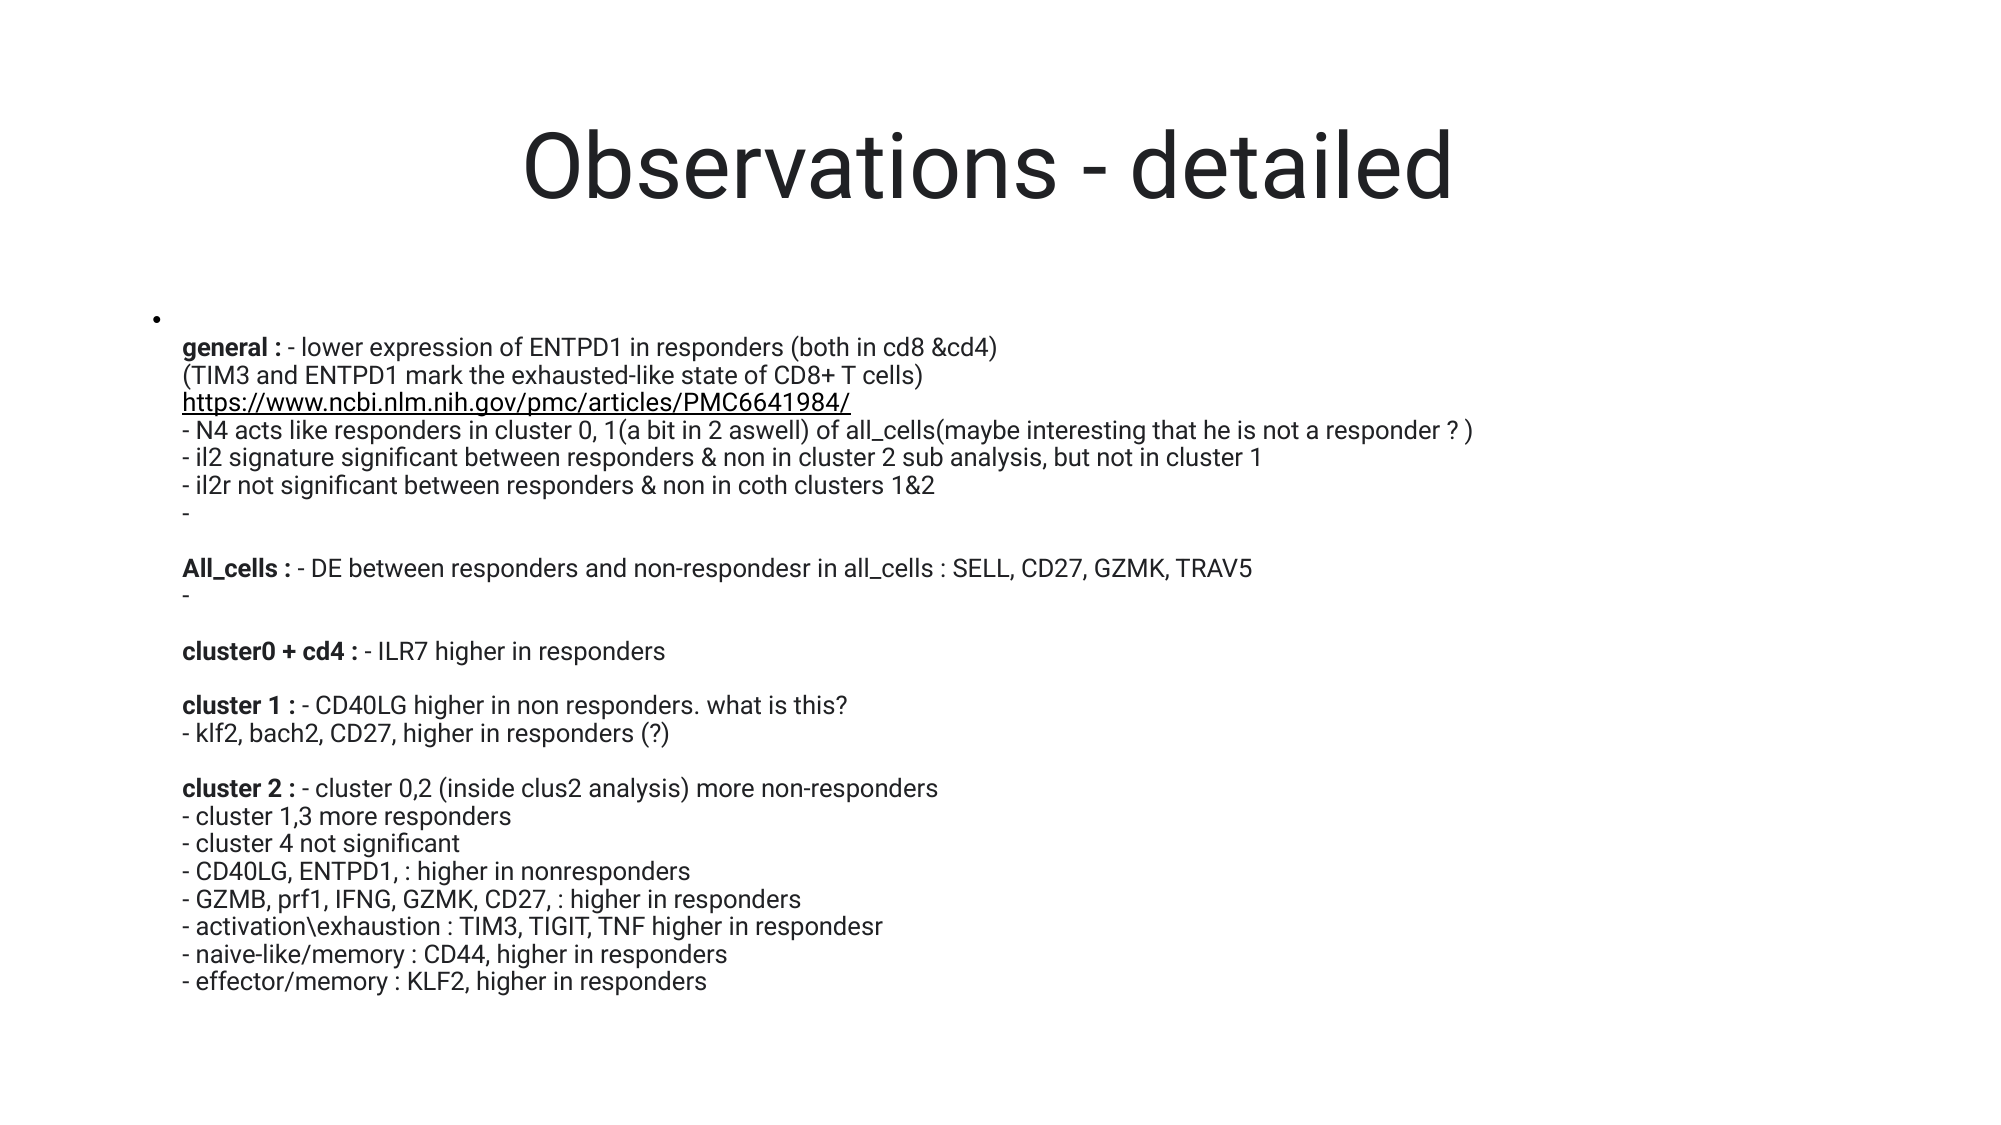

# Observations - detailed
general : - lower expression of ENTPD1 in responders (both in cd8 &cd4)
(TIM3 and ENTPD1 mark the exhausted-like state of CD8+ T cells)
https://www.ncbi.nlm.nih.gov/pmc/articles/PMC6641984/
- N4 acts like responders in cluster 0, 1(a bit in 2 aswell) of all_cells(maybe interesting that he is not a responder ? )
- il2 signature significant between responders & non in cluster 2 sub analysis, but not in cluster 1
- il2r not significant between responders & non in coth clusters 1&2
-
All_cells : - DE between responders and non-respondesr in all_cells : SELL, CD27, GZMK, TRAV5
-
cluster0 + cd4 : - ILR7 higher in responders
cluster 1 : - CD40LG higher in non responders. what is this?
- klf2, bach2, CD27, higher in responders (?)
cluster 2 : - cluster 0,2 (inside clus2 analysis) more non-responders
- cluster 1,3 more responders
- cluster 4 not significant
- CD40LG, ENTPD1, : higher in nonresponders
- GZMB, prf1, IFNG, GZMK, CD27, : higher in responders
- activation\exhaustion : TIM3, TIGIT, TNF higher in respondesr
- naive-like/memory : CD44, higher in responders
- effector/memory : KLF2, higher in responders